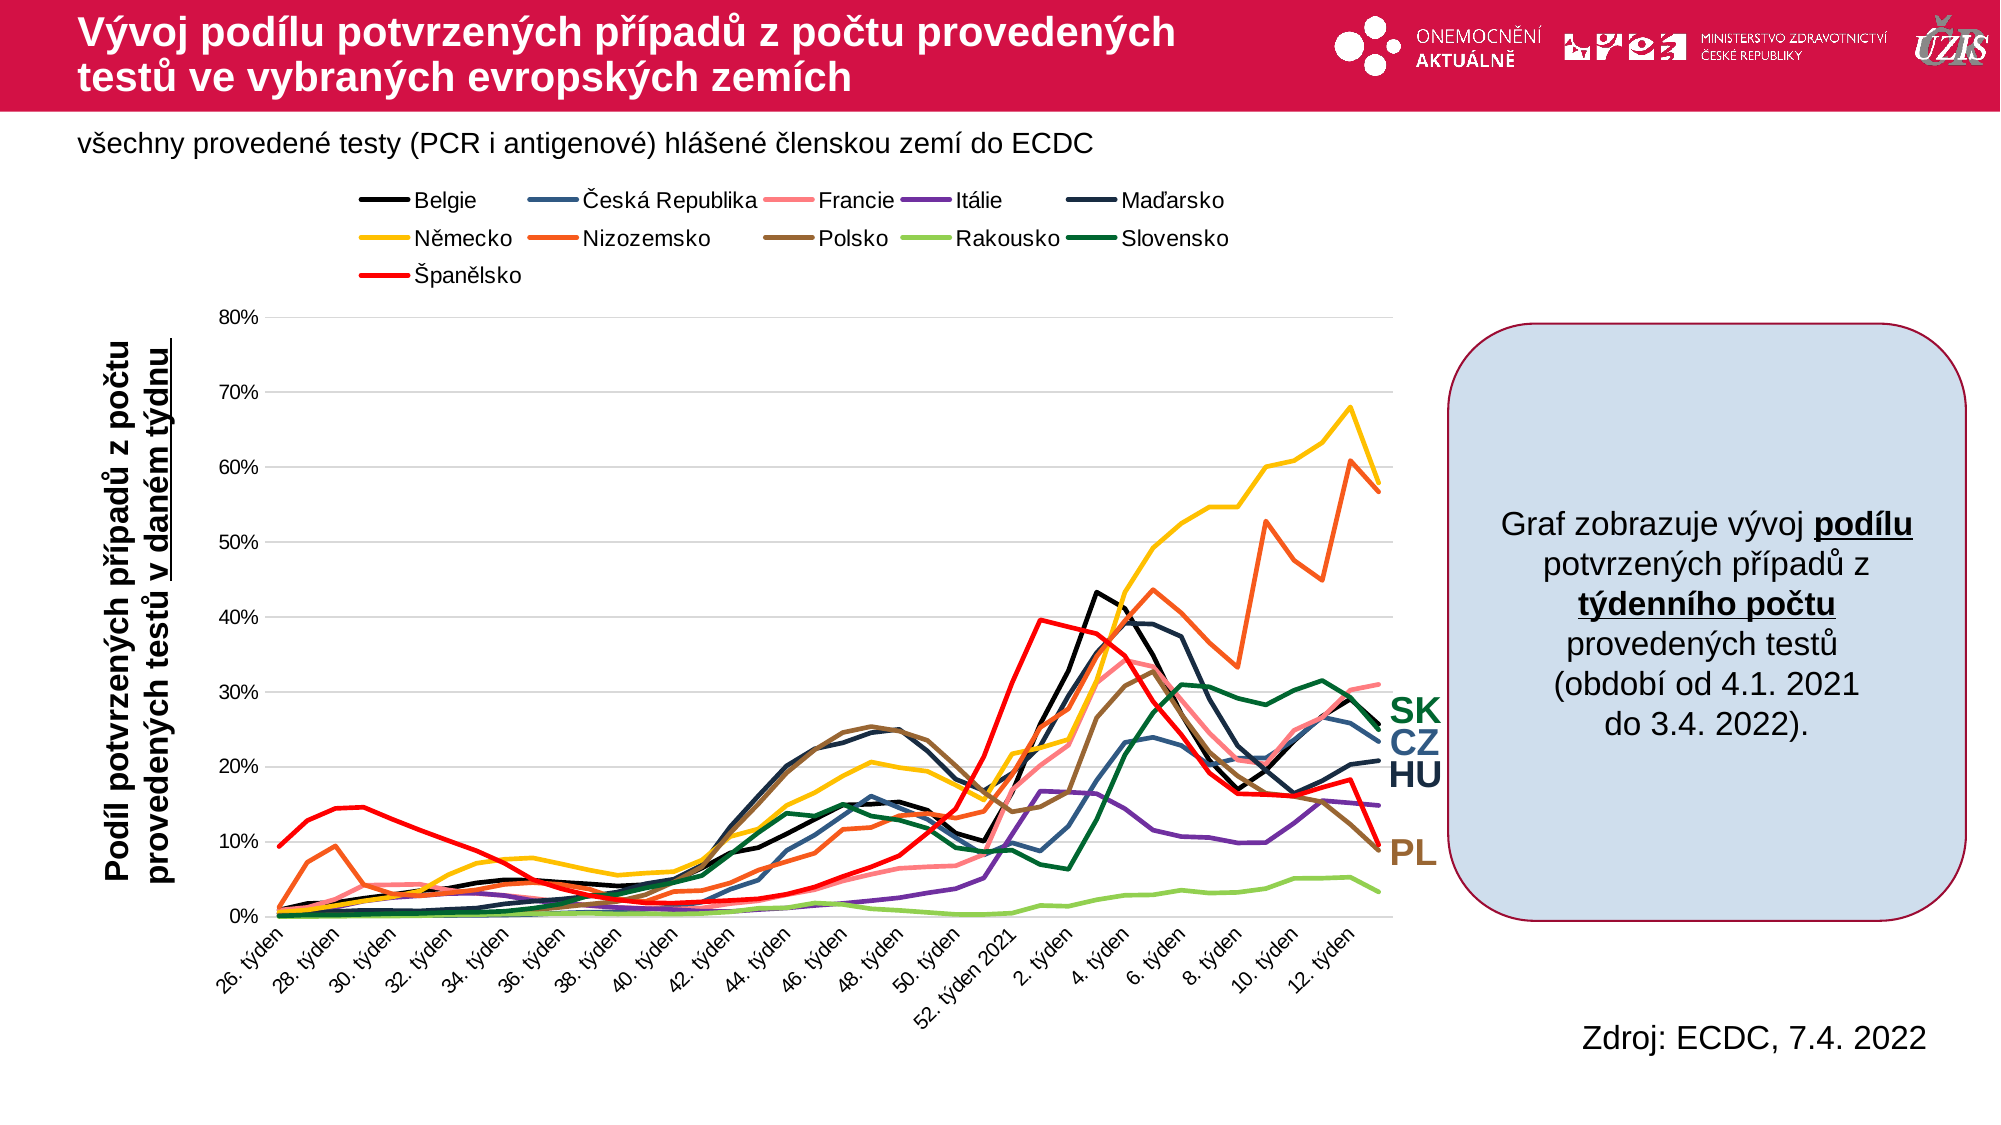

# Vývoj podílu potvrzených případů z počtu provedených testů ve vybraných evropských zemích
všechny provedené testy (PCR i antigenové) hlášené členskou zemí do ECDC

### Chart

| Category | Belgie | Česká Republika | Francie | Itálie | Maďarsko | Německo | Nizozemsko | Polsko | Rakousko | Slovensko | Španělsko |
|---|---|---|---|---|---|---|---|---|---|---|---|
| 26. týden | 0.008986769355778912 | 0.0011517058156047645 | 0.008774363930379201 | 0.004340809815788538 | 0.004616514531528696 | 0.005987712742968746 | 0.012664570792401693 | 0.0021344901189314447 | 0.00013166365240795764 | 0.0010677334676159702 | 0.09376811525339973 |
| 27. týden | 0.01759089291400528 | 0.0025317255698706067 | 0.012407202619028043 | 0.00681085938001412 | 0.005932112645893565 | 0.009054976993578961 | 0.07272784754805967 | 0.002011125835425263 | 0.0002684131283243138 | 0.0024285447412665793 | 0.12834347376879807 |
| 28. týden | 0.018972151244295528 | 0.0022194270819700136 | 0.023378893884813186 | 0.012609648695592545 | 0.007010807429298703 | 0.014874993876251286 | 0.09451343229656073 | 0.00234335125307821 | 0.000644387831560018 | 0.0022151018431707894 | 0.14455208446718187 |
| 29. týden | 0.024622415215268364 | 0.0018728172958068549 | 0.042076159564349735 | 0.020863076873790815 | 0.008526866055360356 | 0.021098694876174353 | 0.04283178323070213 | 0.002814312571740183 | 0.0009023068491608689 | 0.003176537574044292 | 0.1461195758219452 |
| 30. týden | 0.029400039085401602 | 0.001577076119412867 | 0.04261826373245538 | 0.025569832545335174 | 0.0082225220016702 | 0.026390103328490698 | 0.030733414462694352 | 0.003483765110247946 | 0.0010093815667241268 | 0.004136361387363317 | 0.13041778327379014 |
| 31. týden | 0.03478503010516206 | 0.0016438917737086635 | 0.04330574317333343 | 0.028072768136666513 | 0.0077855040313979775 | 0.03435056076197013 | 0.027825907177032018 | 0.0038001043022869918 | 0.0013509894053988735 | 0.0044324937503938825 | 0.11555756267177318 |
| 32. týden | 0.03796190730721225 | 0.0017273342910188042 | 0.03569182829806602 | 0.030902234636871508 | 0.009849362688296639 | 0.05599749965952067 | 0.031658826627053833 | 0.004728072247560554 | 0.0022830970728304483 | 0.0057273653111229875 | 0.10164894260631076 |
| 33. týden | 0.04512605343608583 | 0.001931985790556121 | 0.031057260114972538 | 0.03146811833628007 | 0.011483342639121534 | 0.07135188738224071 | 0.035897827627619984 | 0.005027483576886982 | 0.0029097161791043053 | 0.005953637259040382 | 0.08805860636410014 |
| 34. týden | 0.04923493322451143 | 0.002339778359177249 | 0.028494347519878557 | 0.028257319762290012 | 0.01714011189114634 | 0.07661817648763045 | 0.04322695301987388 | 0.006241723521075497 | 0.0034908972523427415 | 0.007317094908335784 | 0.07131513293107807 |
| 35. týden | 0.048767781581577324 | 0.0031286782447349348 | 0.024630632269883723 | 0.021661329421106046 | 0.02065076044552496 | 0.07856607557470388 | 0.04555704046934742 | 0.008987552063239613 | 0.003979693916270844 | 0.011196375255355927 | 0.049587483125626455 |
| 36. týden | 0.04600237366899019 | 0.004950636008663613 | 0.019954781460228933 | 0.018084808770974535 | 0.02344409250449437 | 0.07054320482183843 | 0.04303910234789168 | 0.012670956577321677 | 0.004249195040470107 | 0.017050535120214604 | 0.03751018244352784 |
| 37. týden | 0.043773039436560086 | 0.006069964746751976 | 0.014879269519677944 | 0.01510077522533196 | 0.02738668835909309 | 0.0622768139799924 | 0.036923409141183784 | 0.016751379694115217 | 0.004621005609876609 | 0.028315500796283626 | 0.02837633644005384 |
| 38. týden | 0.04104262153091053 | 0.006373174604720942 | 0.012461365680182484 | 0.012233858110901847 | 0.0328770989135036 | 0.05536775679457983 | 0.024035884092889627 | 0.020444139194139194 | 0.0037184898056857522 | 0.029621302416296458 | 0.022598640772455818 |
| 39. týden | 0.042871446830841944 | 0.009849405756163257 | 0.010940178320000707 | 0.01084852768197631 | 0.044005792797945746 | 0.0582182462794245 | 0.020344820293002074 | 0.029341924839187968 | 0.004176748702601165 | 0.038364537541376954 | 0.0183899943424711 |
| 40. týden | 0.047695759737644554 | 0.013399795603918858 | 0.010219963646944673 | 0.009471537723473788 | 0.050057914636011974 | 0.060168219587863045 | 0.03361973213411216 | 0.04619761702662768 | 0.003490958978774347 | 0.04563000758693713 | 0.01817706909004214 |
| 41. týden | 0.06497147856915594 | 0.019520761849138944 | 0.011529827699139957 | 0.007346916263205374 | 0.06887164558722715 | 0.07562964917396879 | 0.034936066849191406 | 0.06667839088803493 | 0.004273151173572563 | 0.055002372731586785 | 0.019876029504678802 |
| 42. týden | 0.08513971427111891 | 0.03660225336126672 | 0.017536007395283458 | 0.0070040055115261094 | 0.11984589665911424 | 0.10700188222051653 | 0.04509232994084617 | 0.11175634569997235 | 0.006463230032737459 | 0.08315628955725485 | 0.02172991642205113 |
| 43. týden | 0.09223110686412891 | 0.04899559737323226 | 0.02132199938492684 | 0.009610133914312449 | 0.1613684569730952 | 0.11714594450419151 | 0.062254394775862025 | 0.15054810327419588 | 0.011246294633142253 | 0.1123544383475417 | 0.02395398608881755 |
| 44. týden | 0.11053915290717456 | 0.08841931100077113 | 0.02936101039378934 | 0.011687742090966277 | 0.20132975089940344 | 0.1485271193558918 | 0.07359911146234928 | 0.19202110339815676 | 0.011862362084110846 | 0.1380862643216627 | 0.029994337517590137 |
| 45. týden | 0.13001104449909845 | 0.10899667932024398 | 0.03610796744224707 | 0.015019348087411023 | 0.2240597527926499 | 0.16559503390689187 | 0.0848689081623971 | 0.2228222939699312 | 0.018289901305118796 | 0.13431291607010357 | 0.039696952676938825 |
| 46. týden | 0.14918011582909665 | 0.135018478645921 | 0.04783037455995121 | 0.017749101212906186 | 0.23216177902514462 | 0.1879121519064438 | 0.11660870469067507 | 0.24583406029879135 | 0.016461207562456292 | 0.1500915177496267 | 0.05380392634334462 |
| 47. týden | 0.1501806002495567 | 0.1610638084744065 | 0.05662031042118435 | 0.021410194881521825 | 0.24564115866839603 | 0.20651834965967375 | 0.11914617732365264 | 0.2538265960672716 | 0.010562943044960632 | 0.1344196883707396 | 0.06643955935340684 |
| 48. týden | 0.15328191533145796 | 0.1452800028440219 | 0.06456792629800302 | 0.025320089194404895 | 0.2500945319435768 | 0.1990258440438032 | 0.13478692212980434 | 0.24777299622639223 | 0.008451281036108555 | 0.12895144785634807 | 0.08156517699780033 |
| 49. týden | 0.14208313349320545 | 0.1300078537800058 | 0.06662878764154725 | 0.031835448177544655 | 0.22101900279405715 | 0.1940887638076524 | 0.1376946866902566 | 0.23529259911104902 | 0.005784775023257732 | 0.11794603091433063 | 0.11180011509277778 |
| 50. týden | 0.11158259972570303 | 0.10551410098056904 | 0.06794247385107265 | 0.037392561339494514 | 0.18354848356468215 | 0.17571966033291075 | 0.13154168453696677 | 0.20158611181963143 | 0.0031485708829886035 | 0.09212574379834504 | 0.1439523030455575 |
| 51. týden | 0.10078891676861121 | 0.08249748891571888 | 0.08319643946218093 | 0.05177222371405211 | 0.1683164376883972 | 0.15574790831102037 | 0.14067017104493687 | 0.16609146146957882 | 0.003068613133177894 | 0.08678428401342136 | 0.21365425594433154 |
| 52. týden 2021 | 0.1658829570319741 | 0.09868482571603017 | 0.16929061897830538 | 0.1099416169886472 | 0.19135301019947648 | 0.21735866579763322 | 0.18941545568425053 | 0.1400357793171434 | 0.004775366606207316 | 0.08883692439762672 | 0.3122092104465807 |
| 1. týden 2022 | 0.2571661476974764 | 0.08758269378500734 | 0.20191556692272886 | 0.16770627660435258 | 0.22770981837868495 | 0.22544419767721735 | 0.25260632833807906 | 0.14660029373219902 | 0.01498984818703231 | 0.06960064650818237 | 0.39619530039293205 |
| 2. týden | 0.32841639917862037 | 0.12104303215543877 | 0.22901896117841777 | 0.1662693147715665 | 0.2949646576188617 | 0.2366816879844716 | 0.277643370617907 | 0.1668421849338592 | 0.01394991405593265 | 0.06335387420754443 | 0.3868389217282675 |
| 3. týden | 0.43336726319136193 | 0.1820149765001864 | 0.3121006782952316 | 0.1642190960980853 | 0.3523129115341122 | 0.31526928938272075 | 0.34742478594433246 | 0.26552017005285683 | 0.022645218323759143 | 0.12973622229923 | 0.3777289523708803 |
| 4. týden | 0.41144656441757377 | 0.2325842434316504 | 0.3423484752037503 | 0.14421071026949278 | 0.39168989017060096 | 0.43312322745099263 | 0.39496951064092073 | 0.30805804850105023 | 0.02867496914335907 | 0.2159361316289973 | 0.34810513396258325 |
| 5. týden | 0.3489446455120215 | 0.2394611025083551 | 0.3338709035949163 | 0.11559724632397134 | 0.39053801475169325 | 0.4922949585465563 | 0.4365998540366263 | 0.32726372532871495 | 0.029196393432697258 | 0.27208032476230926 | 0.28729705928841853 |
| 6. týden | 0.2707429392818165 | 0.22860510028086384 | 0.28941657268452214 | 0.10701716404592676 | 0.3739528398421248 | 0.5249466098135138 | 0.4054179281569361 | 0.2703328045063192 | 0.03541004984616915 | 0.3097985765413656 | 0.24300179810738184 |
| 7. týden | 0.20855005696735524 | 0.20245925621938754 | 0.24508426908678613 | 0.10565698458504329 | 0.290394024887217 | 0.546996333950085 | 0.3655559762716143 | 0.21960378876622533 | 0.03154634621321106 | 0.30674374178675495 | 0.19176234994636693 |
| 8. týden | 0.1698831595833033 | 0.21163377290025667 | 0.20915940943915942 | 0.09847801567047475 | 0.22802537343973808 | 0.546878353898898 | 0.3327030306244903 | 0.18787704109747963 | 0.03252319497781654 | 0.29158460215735654 | 0.16411649296461028 |
| 9. týden | 0.19520303445738488 | 0.21183964880213094 | 0.20379597171118383 | 0.09897836813637803 | 0.19537587021779396 | 0.6005060844915533 | 0.5281345509730455 | 0.16463584687441044 | 0.037523981540620595 | 0.2827658156097818 | 0.16300954406518361 |
| 10. týden | 0.234565115725737 | 0.23592107915749985 | 0.24874147539318547 | 0.12484475110360249 | 0.16460851287440884 | 0.608717544322329 | 0.4757271581594032 | 0.16055372600283233 | 0.05119306441761086 | 0.30223524976597016 | 0.16094751250532022 |
| 11. týden | 0.26768668084456576 | 0.26639871779065466 | 0.265911519649256 | 0.15499804085491697 | 0.18144811372852207 | 0.6327842987644702 | 0.44892129178816653 | 0.15324408579279702 | 0.051458171594492765 | 0.3152936796053244 | 0.17251561783477798 |
| 12. týden | 0.29048348541699043 | 0.2583100841120526 | 0.3026164007603983 | 0.15188249685427668 | 0.20324030405592852 | 0.6803664976084375 | 0.6088265877660509 | 0.12322238883498476 | 0.052791963881929 | 0.2926526215586563 | 0.18301730210201164 |
| 13. týden | 0.2568893609018397 | 0.23381365362141368 | 0.3099752999980551 | 0.14848513935643848 | 0.20822035530663346 | 0.5790436363636363 | 0.5670512379330954 | 0.08855111283947555 | 0.033134899838780034 | 0.249560610859588 | 0.09590810383736499 |
Graf zobrazuje vývoj podílu potvrzených případů z týdenního počtu provedených testů
(období od 4.1. 2021
do 3.4. 2022).
Podíl potvrzených případů z počtu provedených testů v daném týdnu
SK
CZ
HU
PL
Zdroj: ECDC, 7.4. 2022